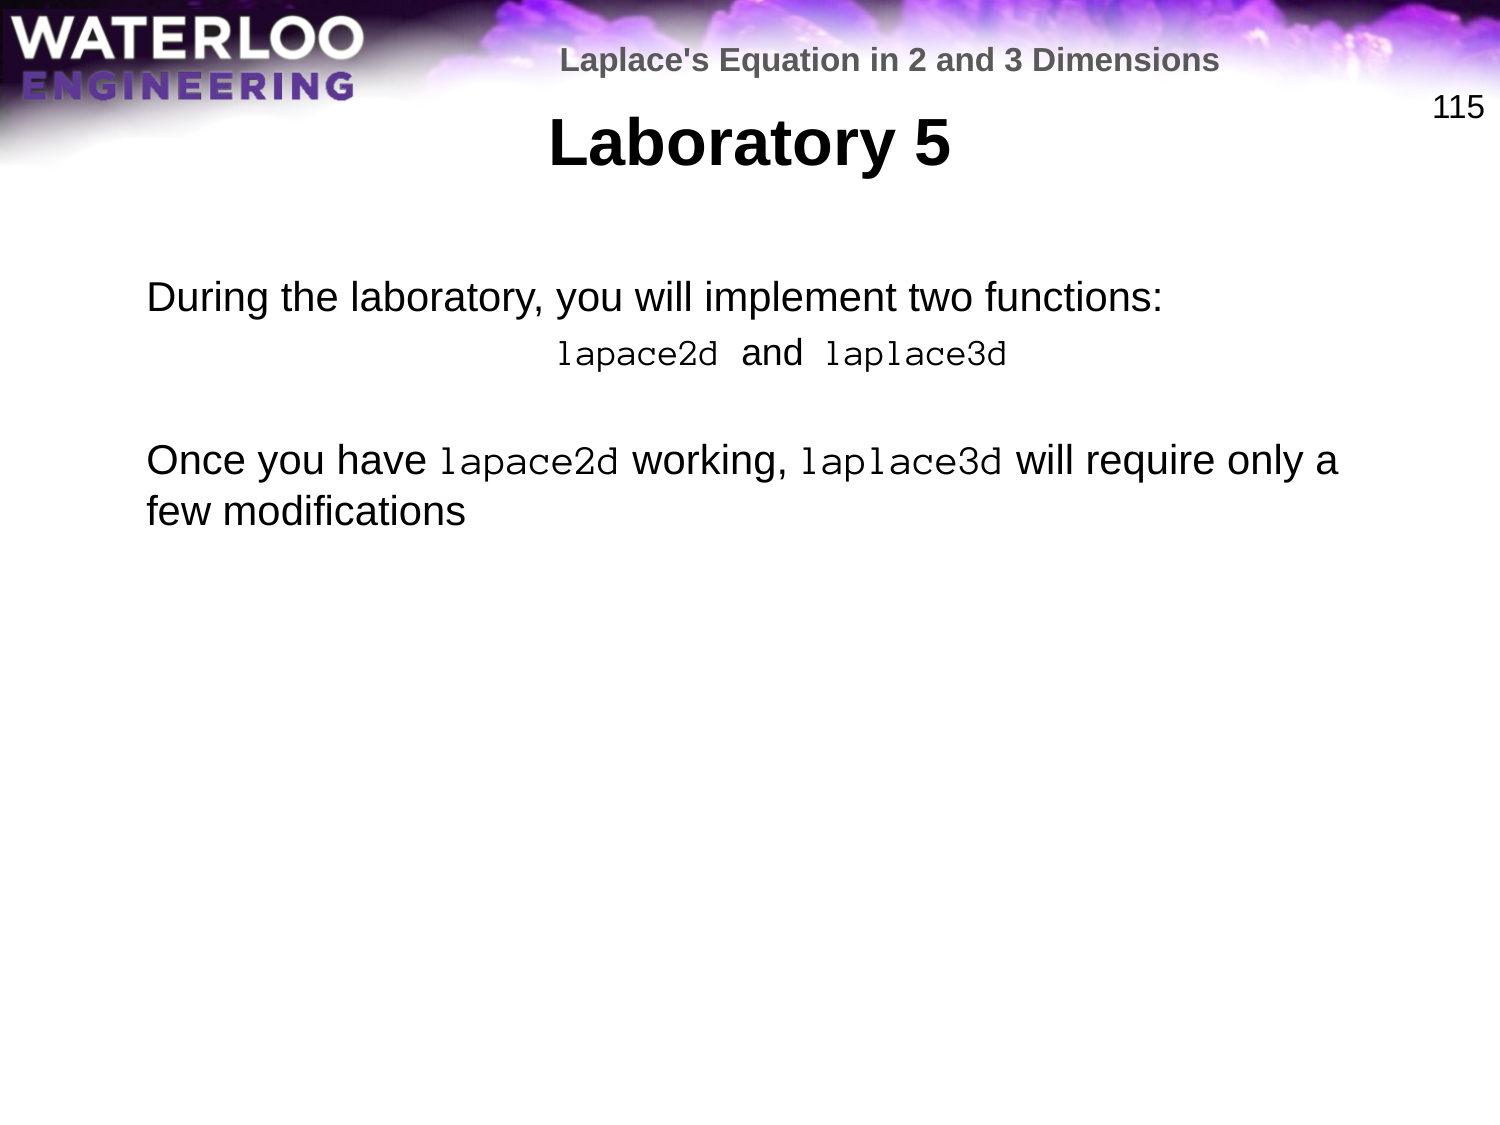

Laplace's Equation in 2 and 3 Dimensions
# Laboratory 5
115
	During the laboratory, you will implement two functions:
lapace2d  and  laplace3d

	Once you have lapace2d working, laplace3d will require only a few modifications